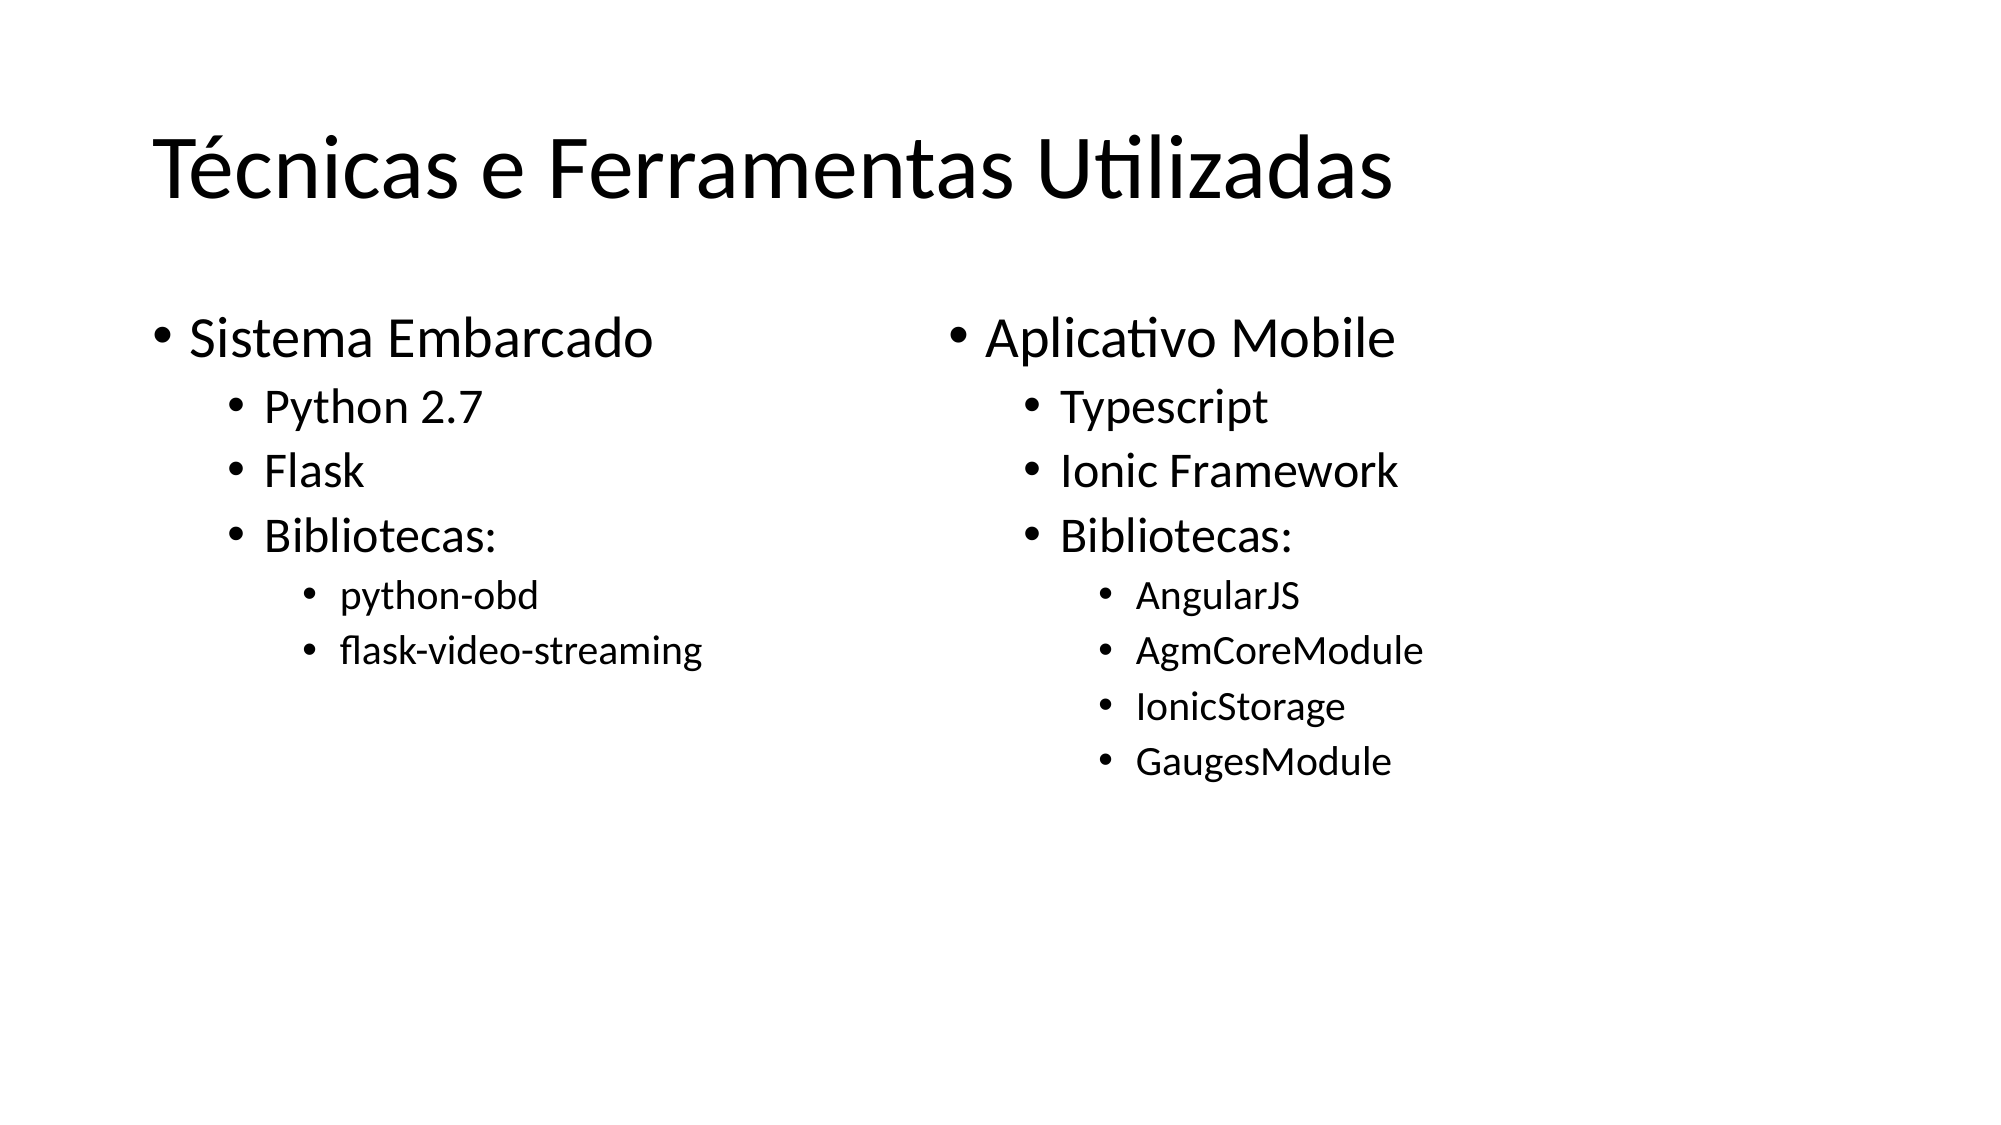

# Técnicas e Ferramentas Utilizadas
Sistema Embarcado
Python 2.7
Flask
Bibliotecas:
python-obd
flask-video-streaming
Aplicativo Mobile
Typescript
Ionic Framework
Bibliotecas:
AngularJS
AgmCoreModule
IonicStorage
GaugesModule